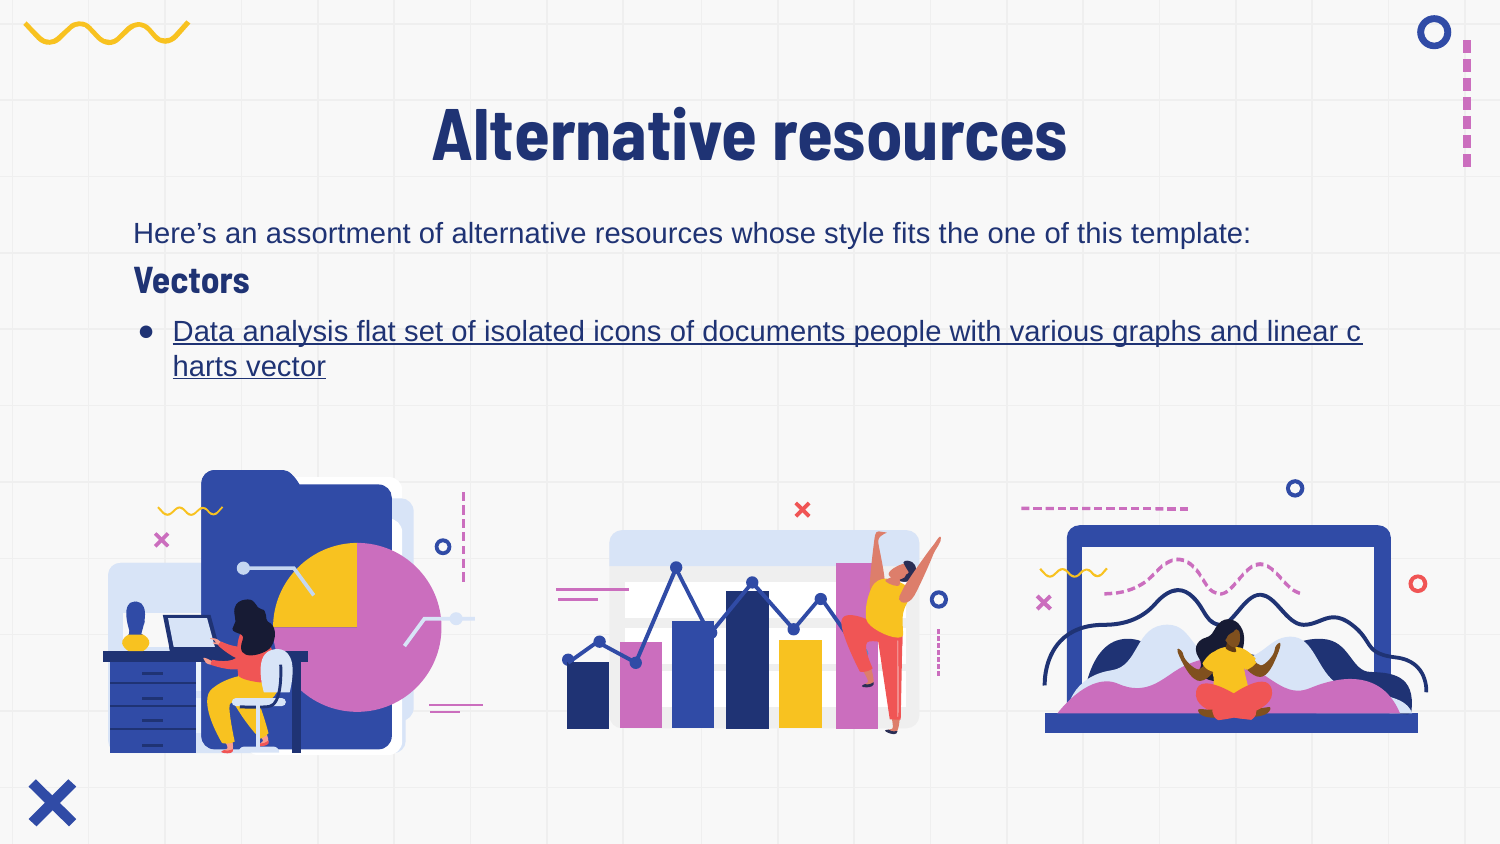

# Alternative resources
Here’s an assortment of alternative resources whose style fits the one of this template:
Vectors
Data analysis flat set of isolated icons of documents people with various graphs and linear charts vector